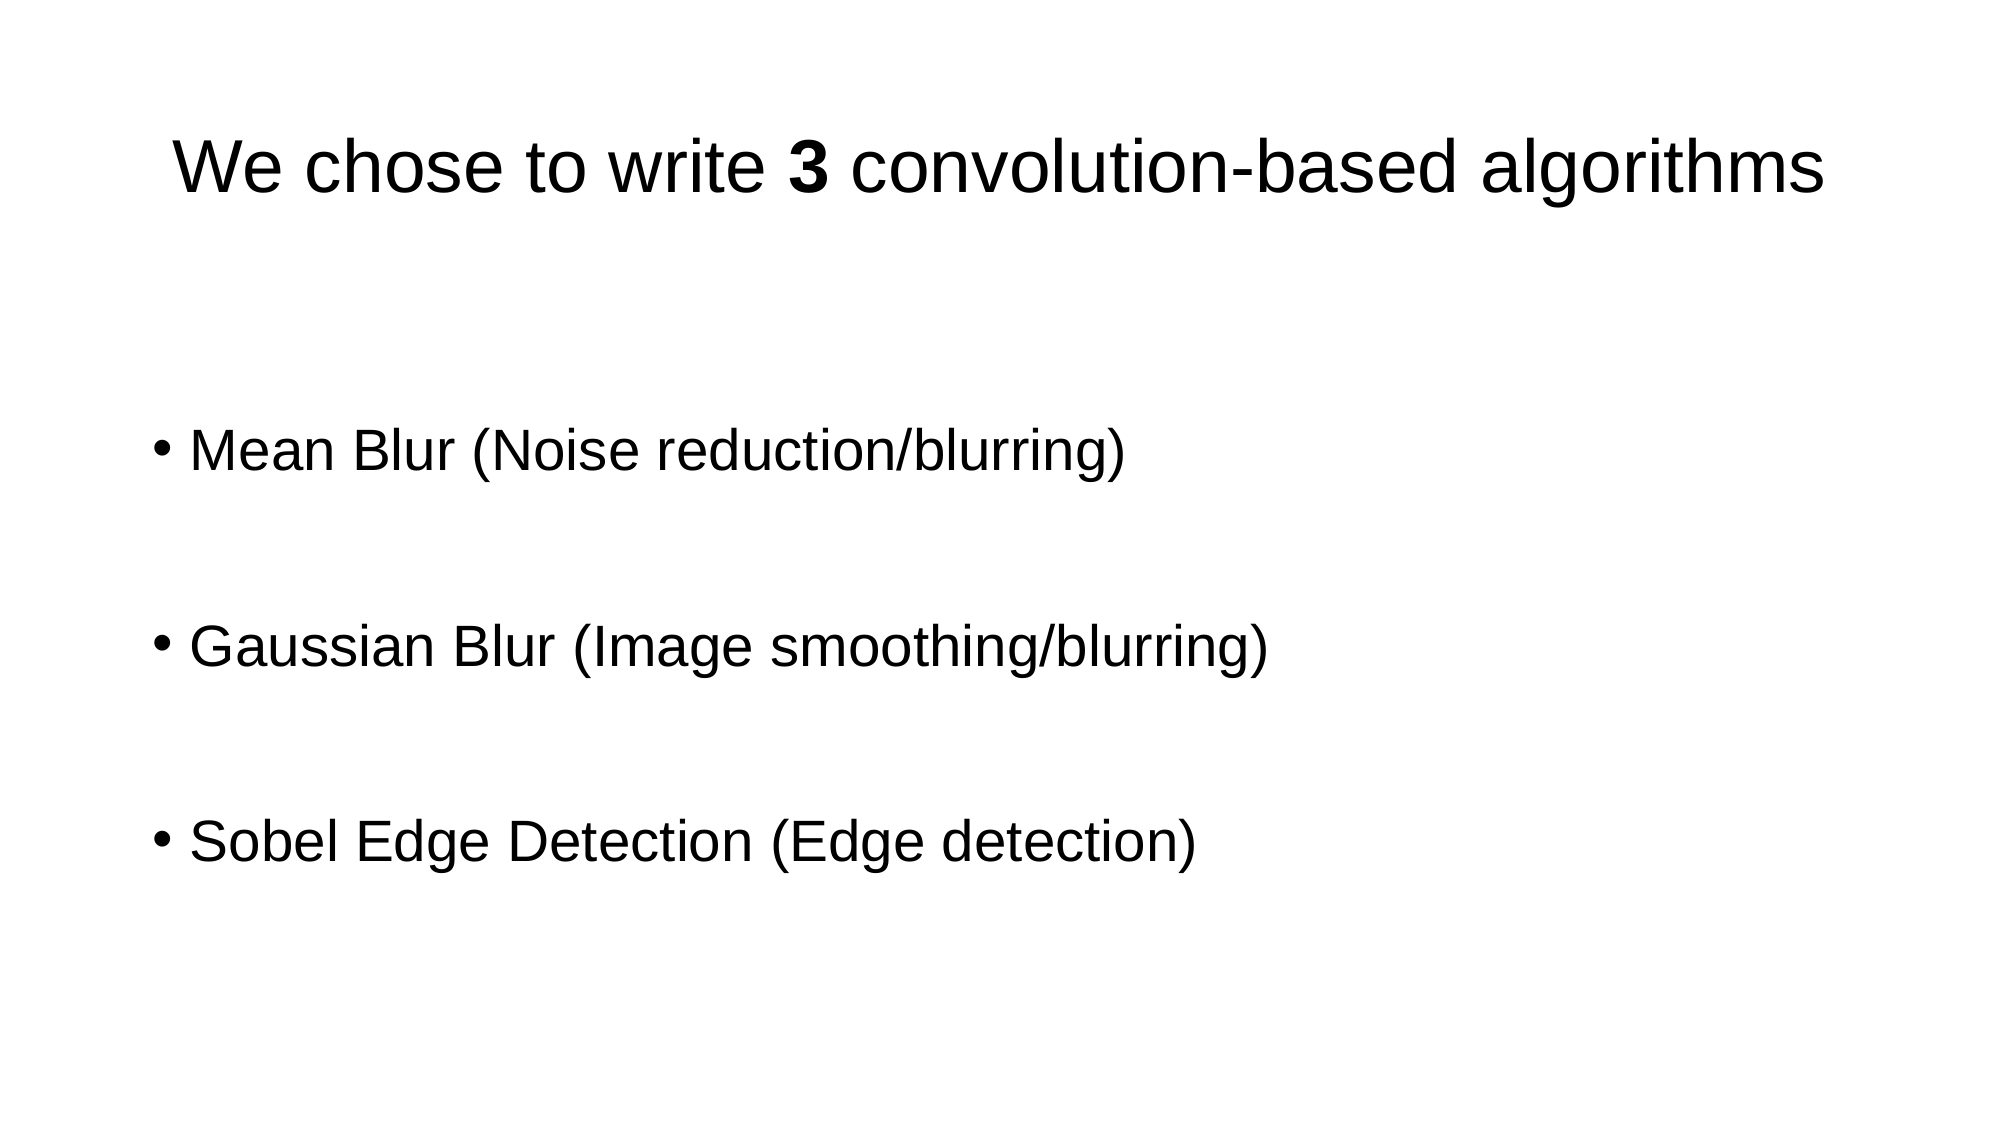

# We chose to write 3 convolution-based algorithms
Mean Blur (Noise reduction/blurring)
Gaussian Blur (Image smoothing/blurring)
Sobel Edge Detection (Edge detection)